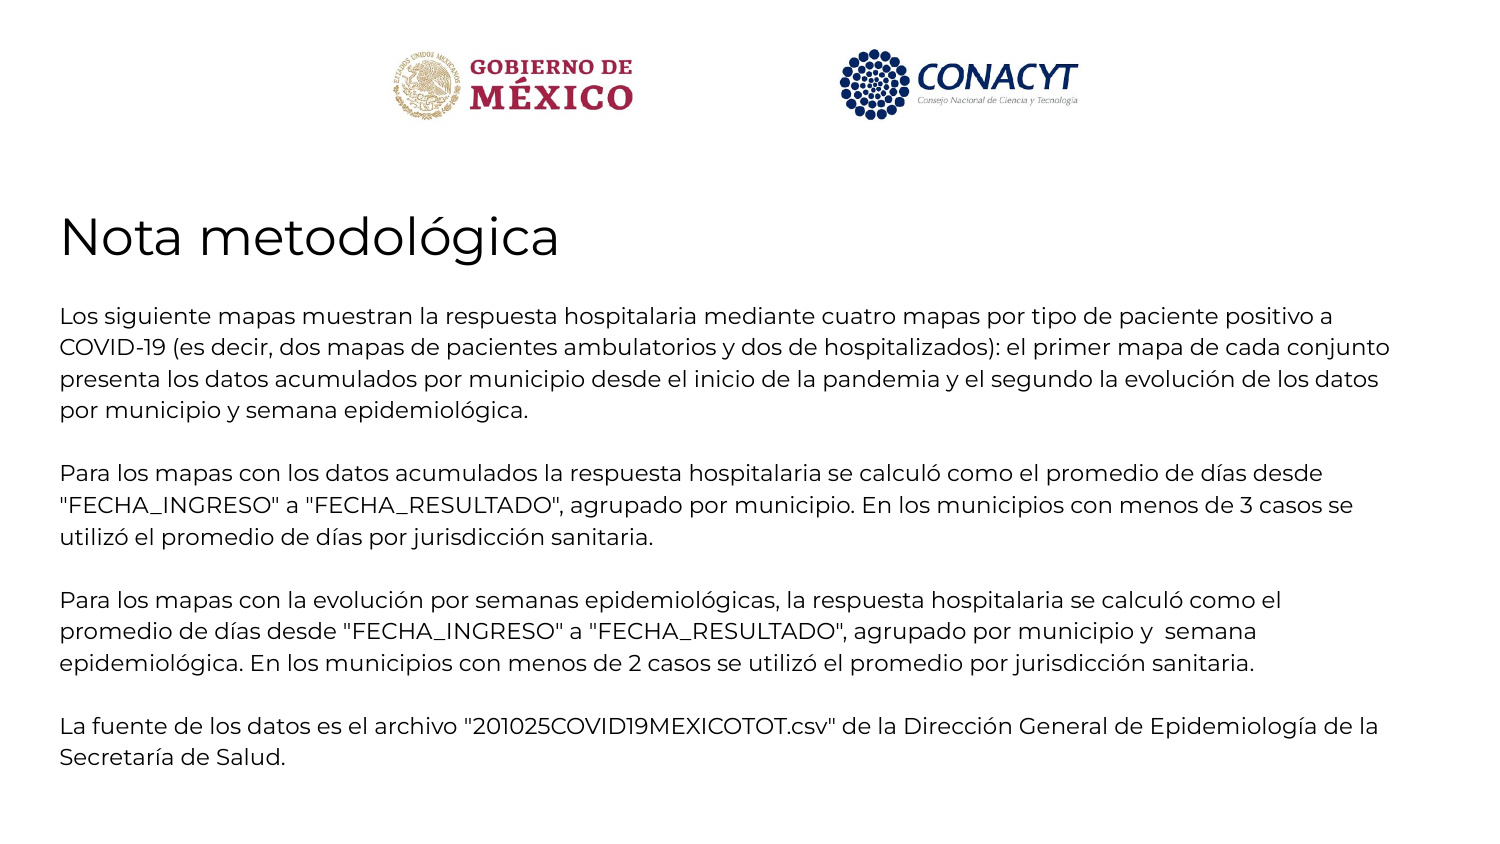

Nota metodológica

Los siguiente mapas muestran la respuesta hospitalaria mediante cuatro mapas por tipo de paciente positivo a COVID-19 (es decir, dos mapas de pacientes ambulatorios y dos de hospitalizados): el primer mapa de cada conjunto presenta los datos acumulados por municipio desde el inicio de la pandemia y el segundo la evolución de los datos por municipio y semana epidemiológica.

Para los mapas con los datos acumulados la respuesta hospitalaria se calculó como el promedio de días desde "FECHA_INGRESO" a "FECHA_RESULTADO", agrupado por municipio. En los municipios con menos de 3 casos se utilizó el promedio de días por jurisdicción sanitaria.

Para los mapas con la evolución por semanas epidemiológicas, la respuesta hospitalaria se calculó como el promedio de días desde "FECHA_INGRESO" a "FECHA_RESULTADO", agrupado por municipio y  semana epidemiológica. En los municipios con menos de 2 casos se utilizó el promedio por jurisdicción sanitaria.

La fuente de los datos es el archivo "201025COVID19MEXICOTOT.csv" de la Dirección General de Epidemiología de la Secretaría de Salud.